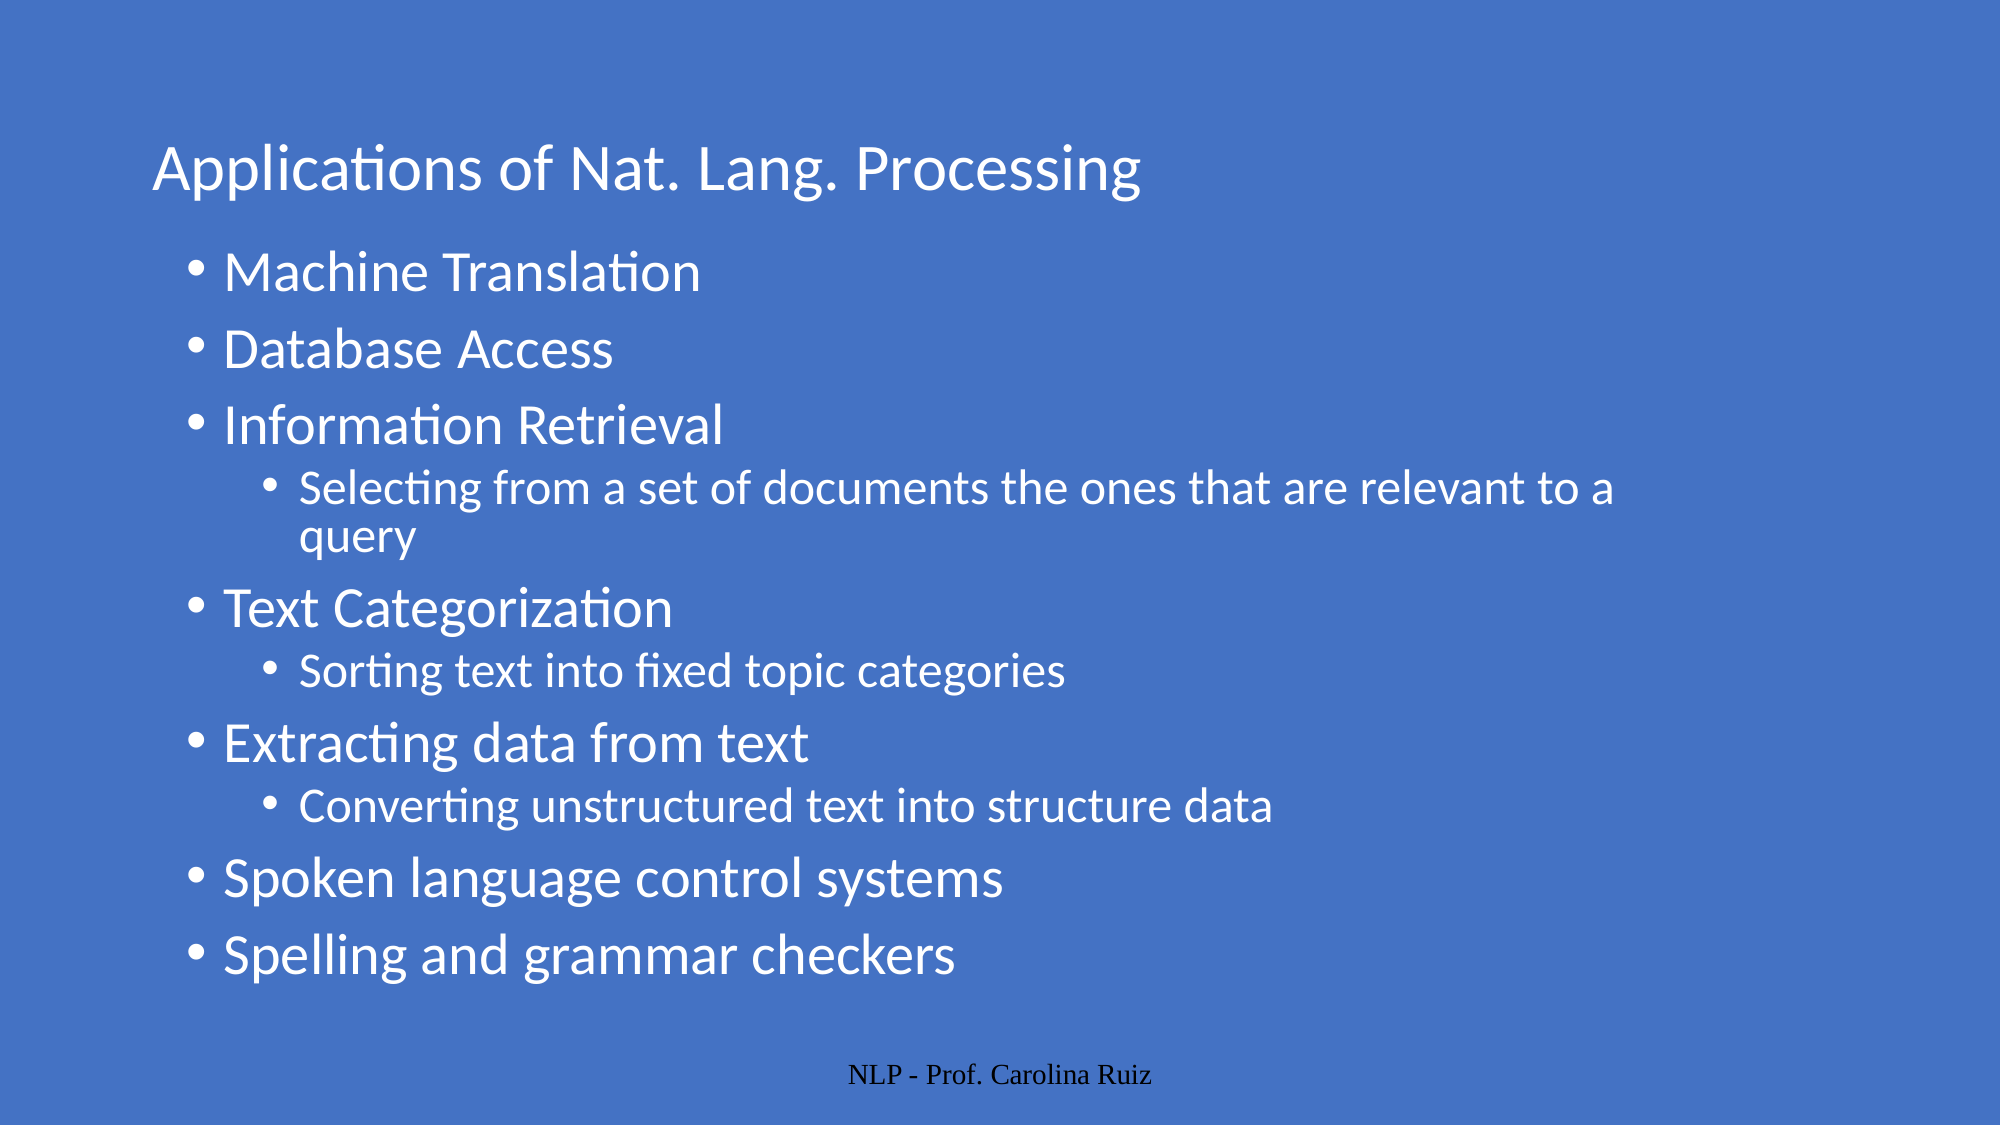

# Applications of Nat. Lang. Processing
Machine Translation
Database Access
Information Retrieval
Selecting from a set of documents the ones that are relevant to a query
Text Categorization
Sorting text into fixed topic categories
Extracting data from text
Converting unstructured text into structure data
Spoken language control systems
Spelling and grammar checkers
NLP - Prof. Carolina Ruiz